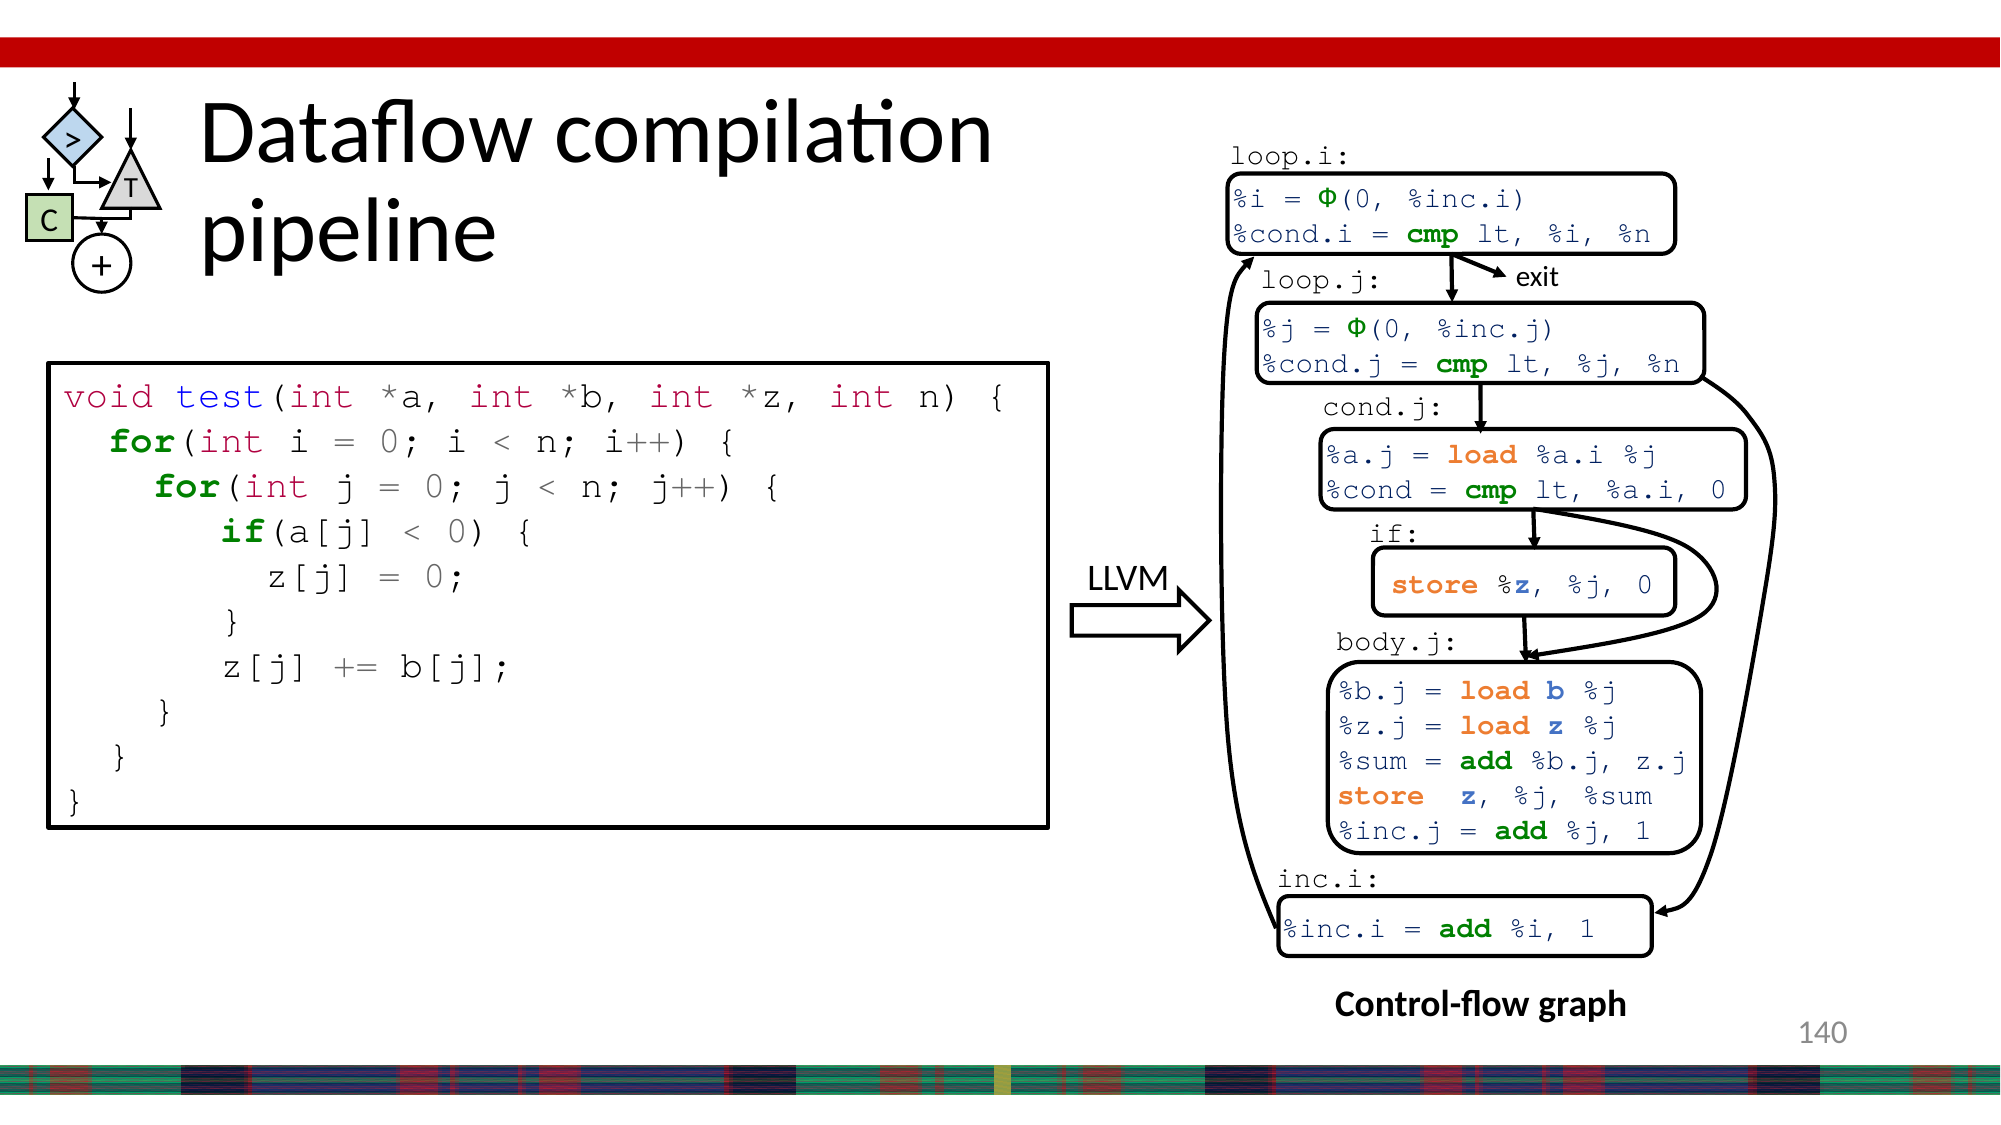

# Dataflow compilation pipeline
>
T

C

+
loop.i:
%i = Φ(0, %inc.i)
%cond.i = cmp lt, %i, %n
exit
loop.j:

%j = Φ(0, %inc.j)
%cond.j = cmp lt, %j, %n
void test(int *a, int *b, int *z, int n) {
  for(int i = 0; i < n; i++) {
    for(int j = 0; j < n; j++) {
       if(a[j] < 0) {
         z[j] = 0;
       }
       z[j] += b[j];
    }
  }
}

cond.j:
%a.j = load %a.i %j
%cond = cmp lt, %a.i, 0
if:

LLVM
store %z, %j, 0

body.j:
%b.j = load b,%j
%z.j = load z,%j
%sum = add %b.j, z.j
store %z, %j, %sum
%inc.j = add %j, 1
inc.i:
%inc.i = add %i, 1
Control-flow graph
140